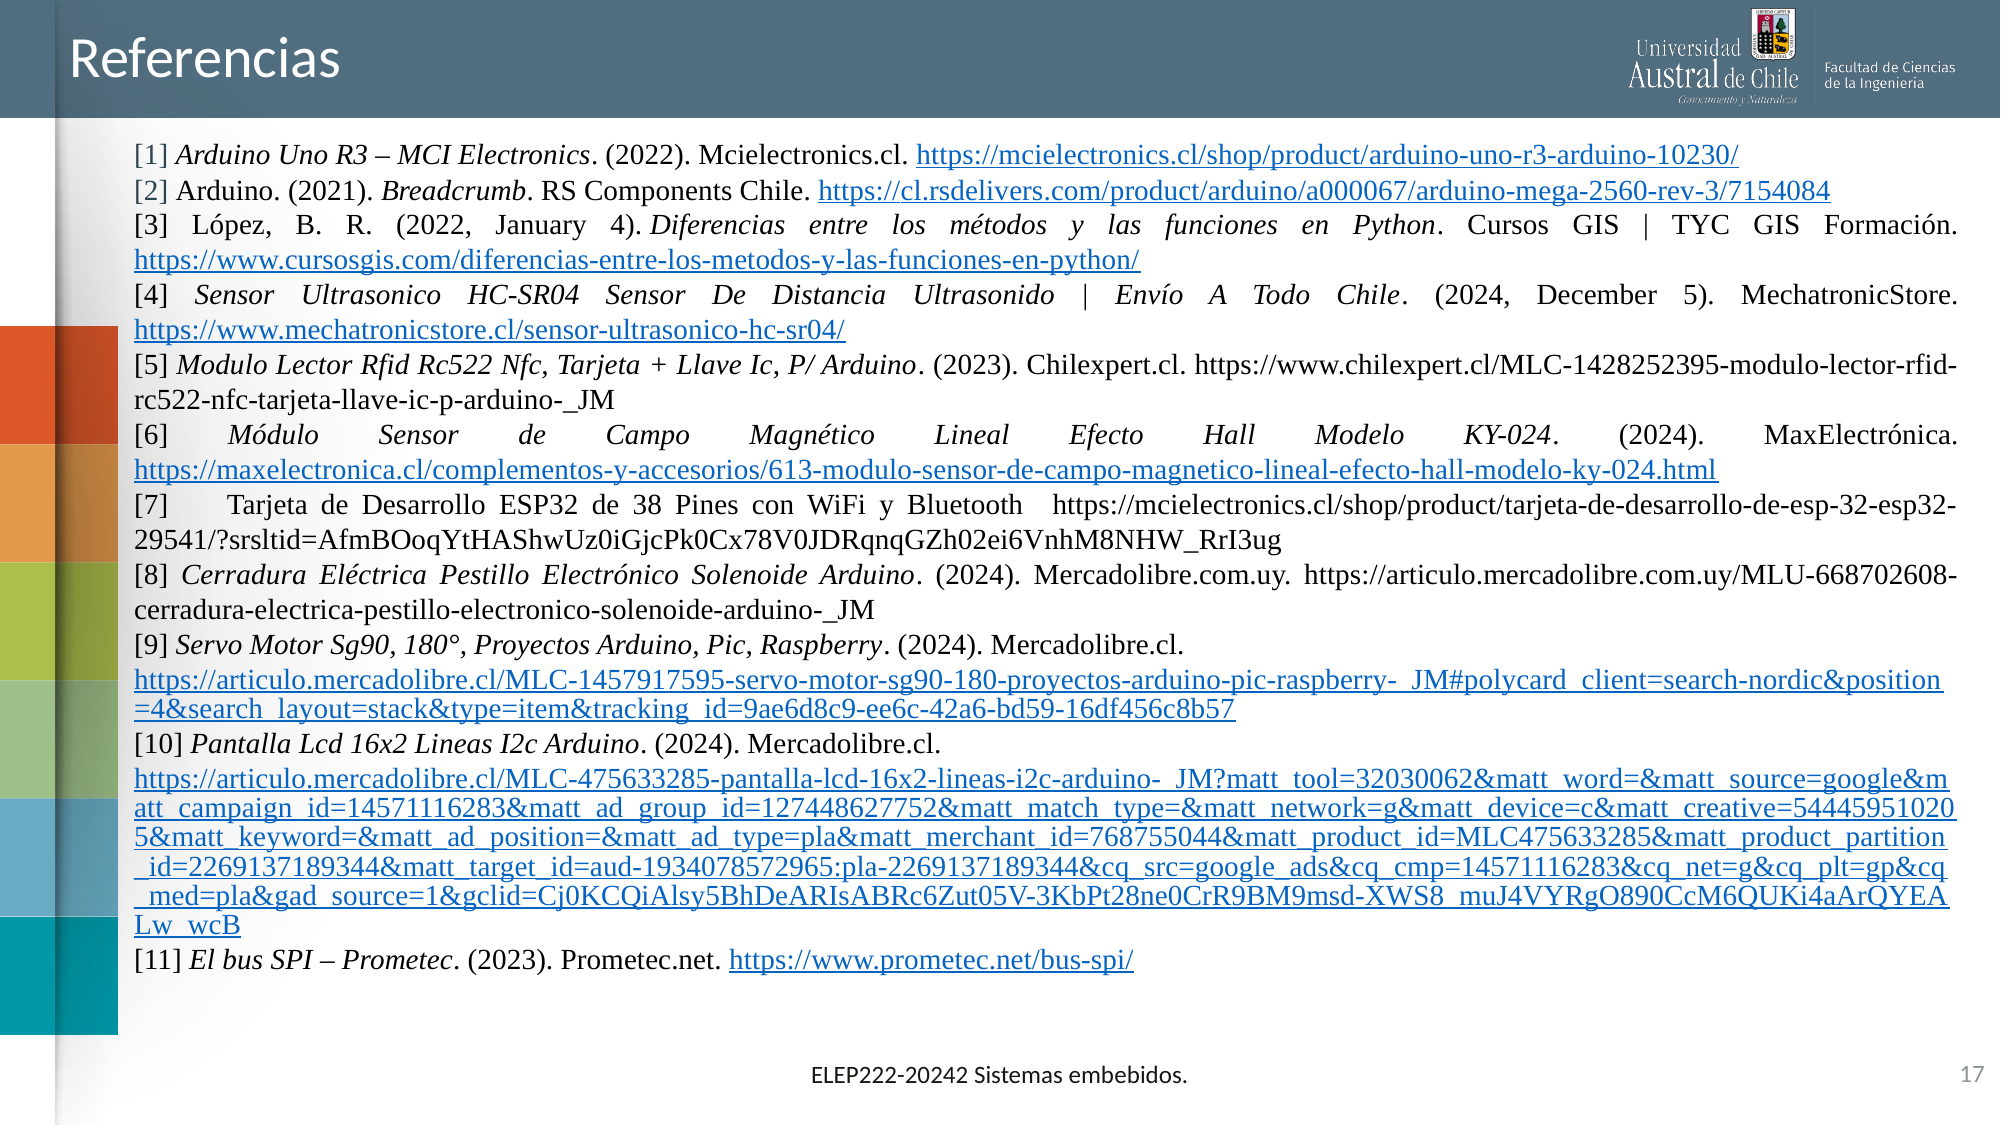

# Referencias
[1] Arduino Uno R3 – MCI Electronics. (2022). Mcielectronics.cl. https://mcielectronics.cl/shop/product/arduino-uno-r3-arduino-10230/
[2] Arduino. (2021). Breadcrumb. RS Components Chile. https://cl.rsdelivers.com/product/arduino/a000067/arduino-mega-2560-rev-3/7154084
[3] López, B. R. (2022, January 4). Diferencias entre los métodos y las funciones en Python. Cursos GIS | TYC GIS Formación. https://www.cursosgis.com/diferencias-entre-los-metodos-y-las-funciones-en-python/
[4] Sensor Ultrasonico HC-SR04 Sensor De Distancia Ultrasonido | Envío A Todo Chile. (2024, December 5). MechatronicStore. https://www.mechatronicstore.cl/sensor-ultrasonico-hc-sr04/
‌[5] Modulo Lector Rfid Rc522 Nfc, Tarjeta + Llave Ic, P/ Arduino. (2023). Chilexpert.cl. https://www.chilexpert.cl/MLC-1428252395-modulo-lector-rfid-rc522-nfc-tarjeta-llave-ic-p-arduino-_JM
‌[6] Módulo Sensor de Campo Magnético Lineal Efecto Hall Modelo KY-024. (2024). MaxElectrónica. https://maxelectronica.cl/complementos-y-accesorios/613-modulo-sensor-de-campo-magnetico-lineal-efecto-hall-modelo-ky-024.html
[7]  Tarjeta de Desarrollo ESP32 de 38 Pines con WiFi y Bluetooth https://mcielectronics.cl/shop/product/tarjeta-de-desarrollo-de-esp-32-esp32-29541/?srsltid=AfmBOoqYtHAShwUz0iGjcPk0Cx78V0JDRqnqGZh02ei6VnhM8NHW_RrI3ug
[8] Cerradura Eléctrica Pestillo Electrónico Solenoide Arduino. (2024). Mercadolibre.com.uy. https://articulo.mercadolibre.com.uy/MLU-668702608-cerradura-electrica-pestillo-electronico-solenoide-arduino-_JM
‌[9] Servo Motor Sg90, 180°, Proyectos Arduino, Pic, Raspberry. (2024). Mercadolibre.cl. https://articulo.mercadolibre.cl/MLC-1457917595-servo-motor-sg90-180-proyectos-arduino-pic-raspberry-_JM#polycard_client=search-nordic&position=4&search_layout=stack&type=item&tracking_id=9ae6d8c9-ee6c-42a6-bd59-16df456c8b57
[10] Pantalla Lcd 16x2 Lineas I2c Arduino. (2024). Mercadolibre.cl. https://articulo.mercadolibre.cl/MLC-475633285-pantalla-lcd-16x2-lineas-i2c-arduino-_JM?matt_tool=32030062&matt_word=&matt_source=google&matt_campaign_id=14571116283&matt_ad_group_id=127448627752&matt_match_type=&matt_network=g&matt_device=c&matt_creative=544459510205&matt_keyword=&matt_ad_position=&matt_ad_type=pla&matt_merchant_id=768755044&matt_product_id=MLC475633285&matt_product_partition_id=2269137189344&matt_target_id=aud-1934078572965:pla-2269137189344&cq_src=google_ads&cq_cmp=14571116283&cq_net=g&cq_plt=gp&cq_med=pla&gad_source=1&gclid=Cj0KCQiAlsy5BhDeARIsABRc6Zut05V-3KbPt28ne0CrR9BM9msd-XWS8_muJ4VYRgO890CcM6QUKi4aArQYEALw_wcB
[11] El bus SPI – Prometec. (2023). Prometec.net. https://www.prometec.net/bus-spi/
‌

‌

‌

‌

17
ELEP222-20242 Sistemas embebidos.